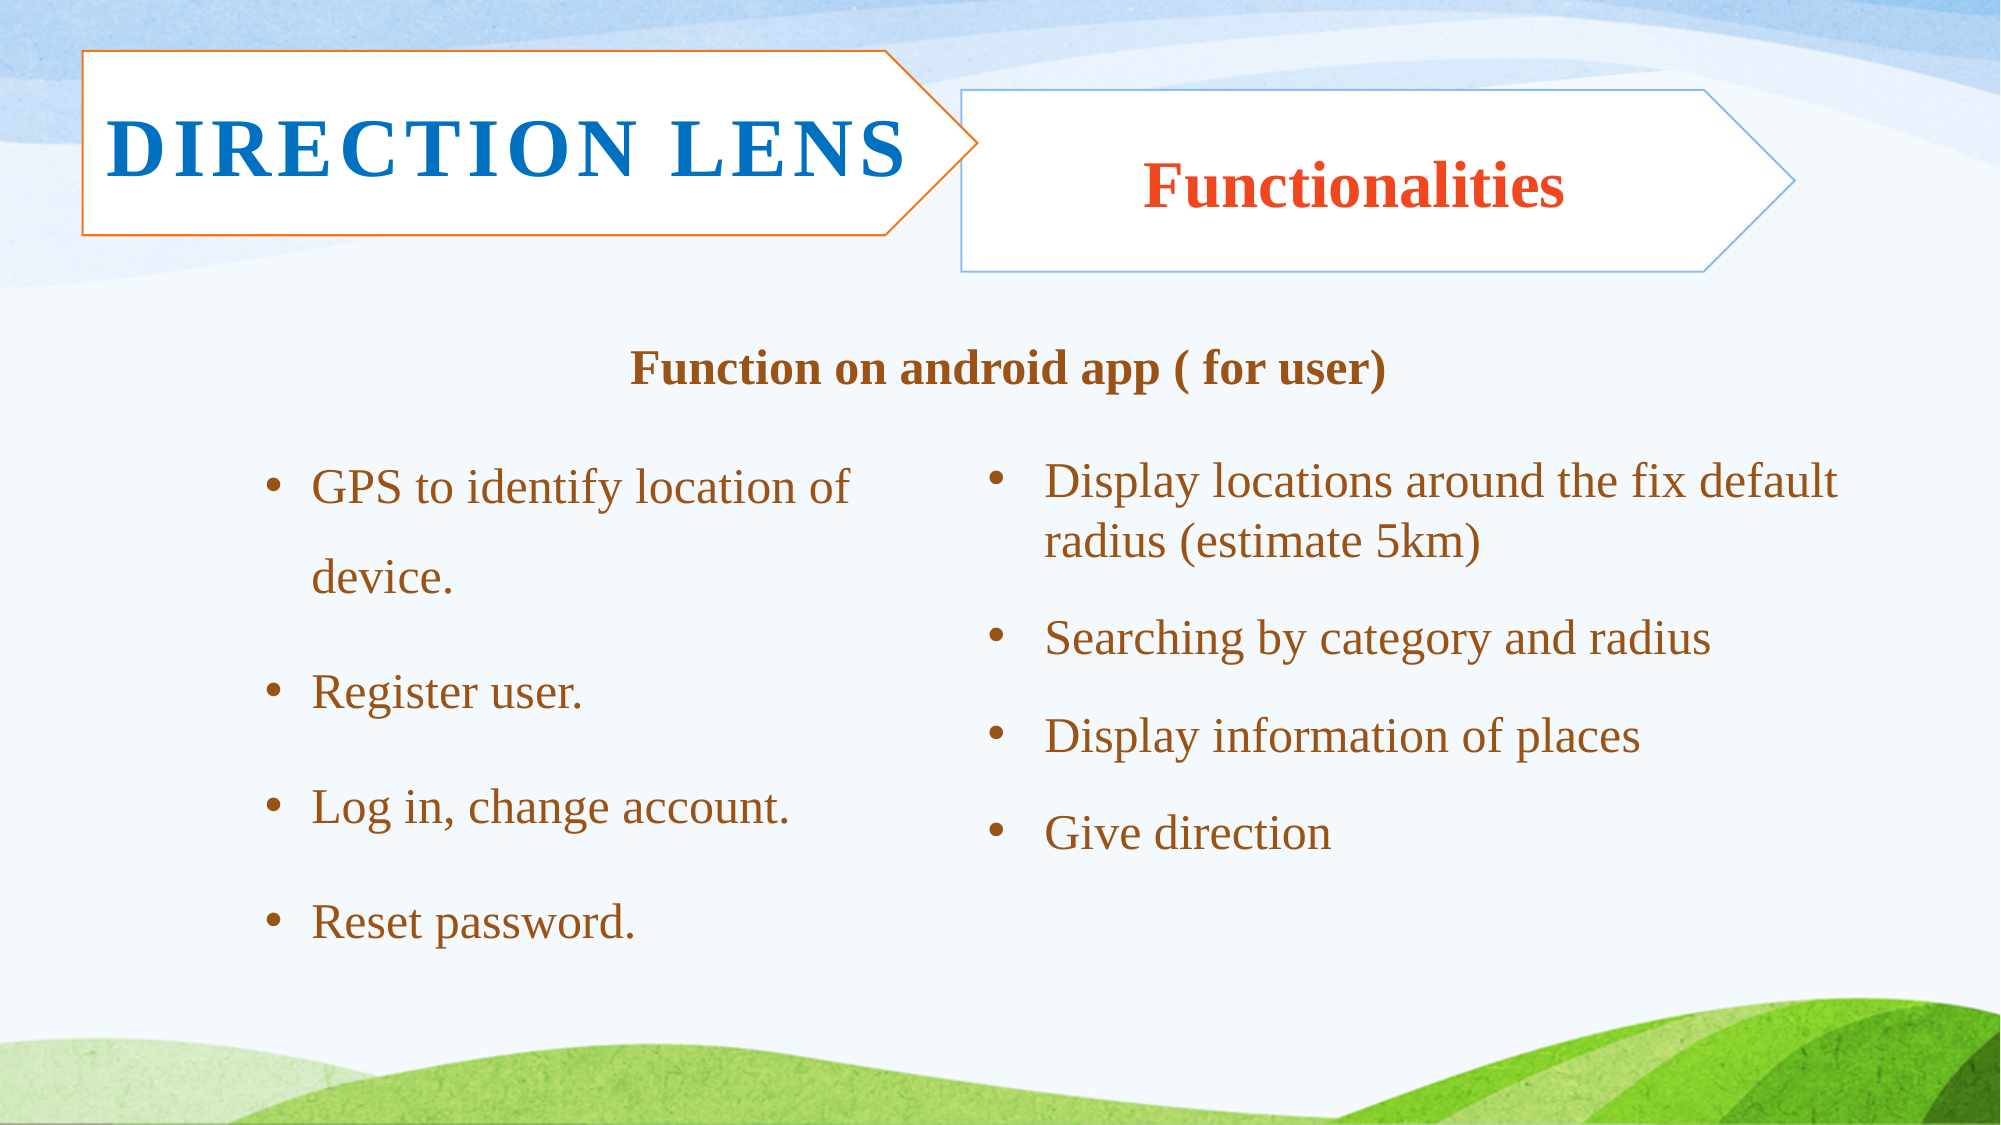

#
DIRECTION LENS
Functionalities
Function on android app ( for user)
GPS to identify location of device.
Register user.
Log in, change account.
Reset password.

Display locations around the fix default radius (estimate 5km)
Searching by category and radius
Display information of places
Give direction